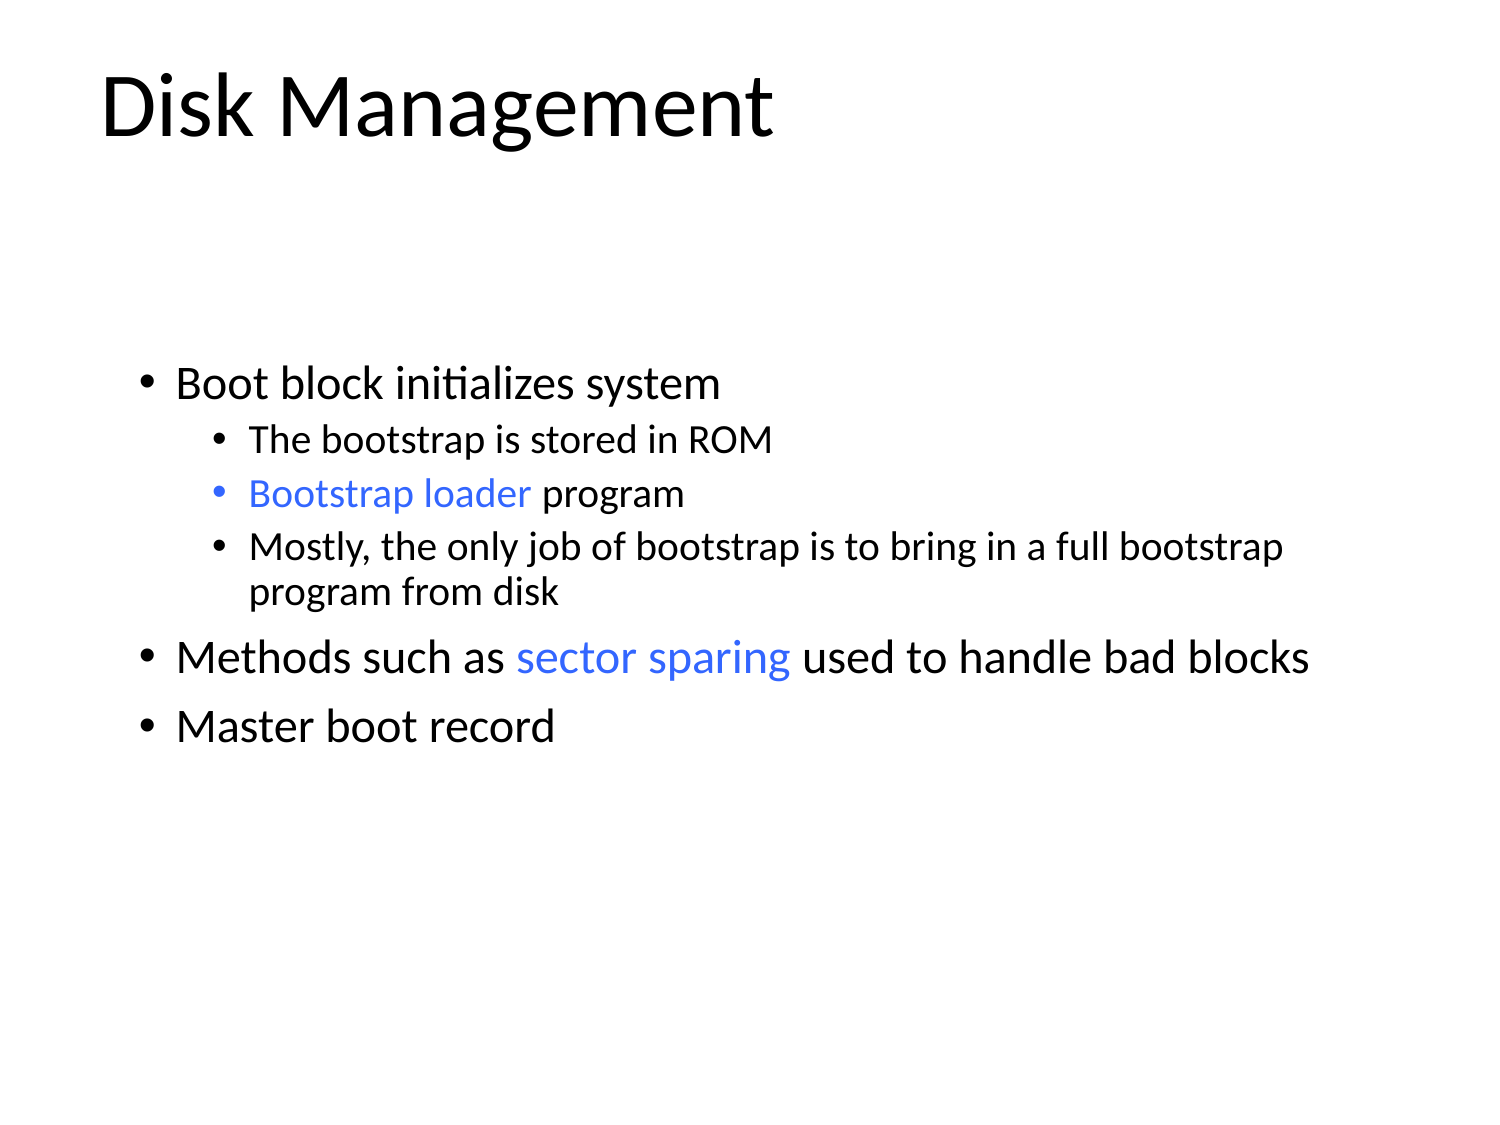

# Disk Management
Boot block initializes system
The bootstrap is stored in ROM
Bootstrap loader program
Mostly, the only job of bootstrap is to bring in a full bootstrap program from disk
Methods such as sector sparing used to handle bad blocks
Master boot record